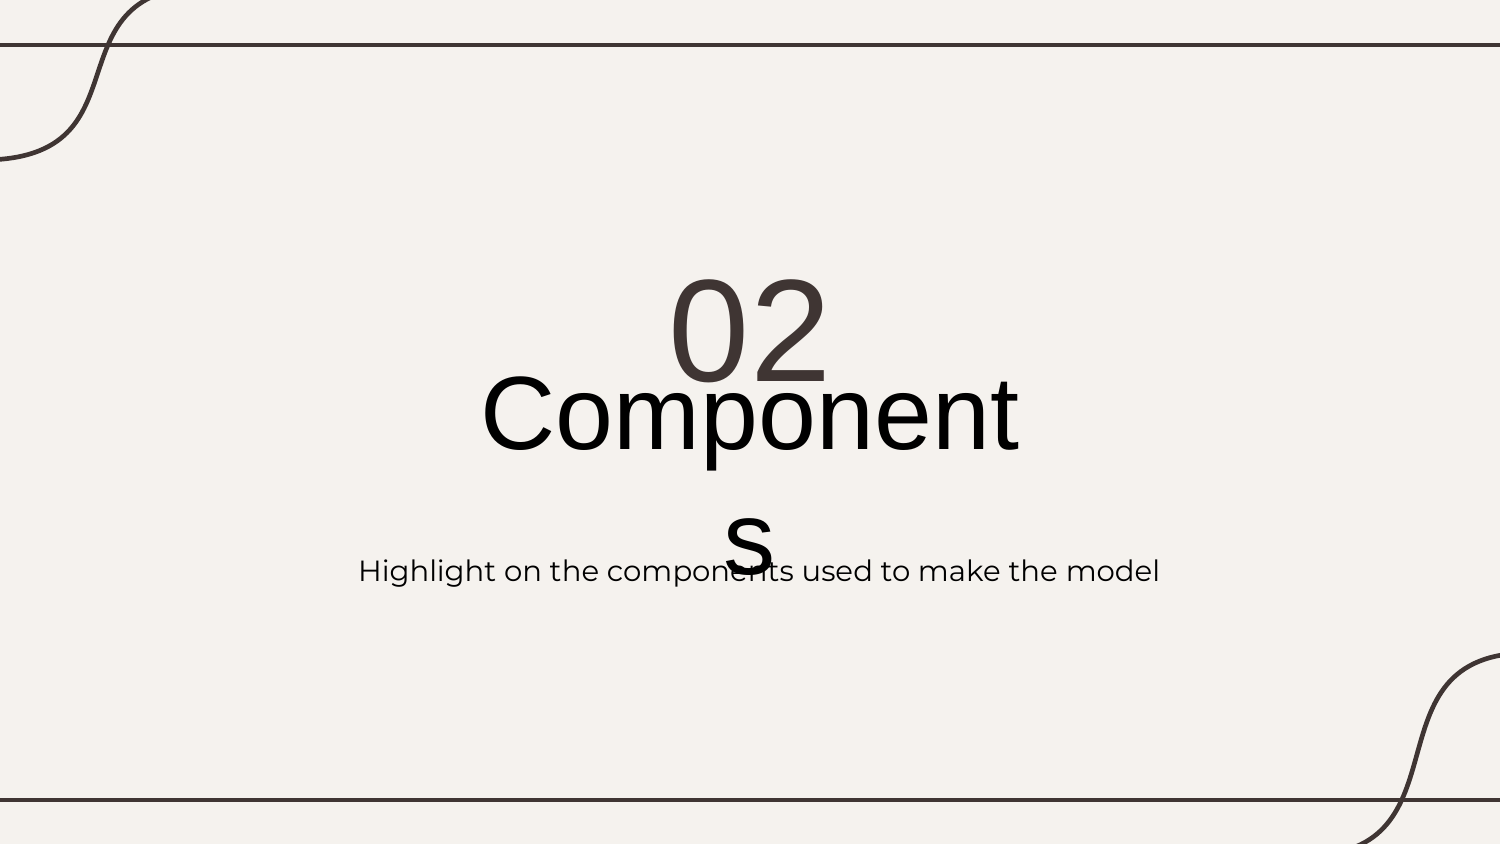

02
# Components
Highlight on the components used to make the model